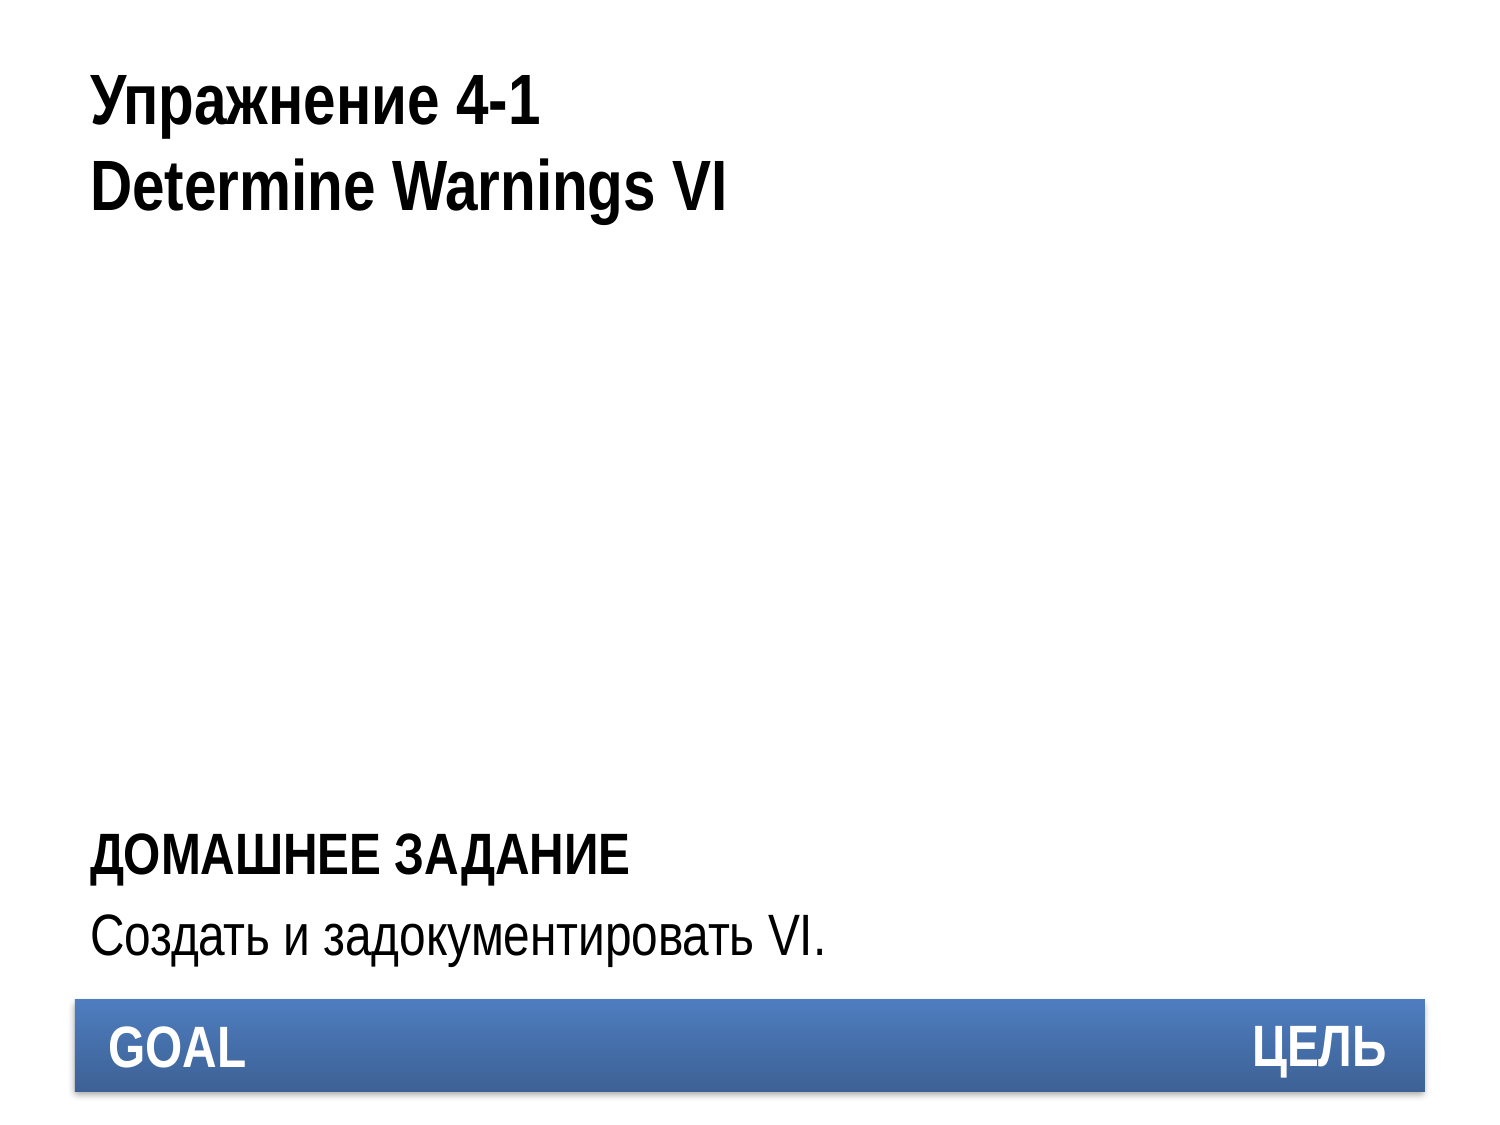

# Упражнение 4-1 Determine Warnings VI
ДОМАШНЕЕ ЗАДАНИЕ
Создать и задокументировать VI.
ЦЕЛЬ